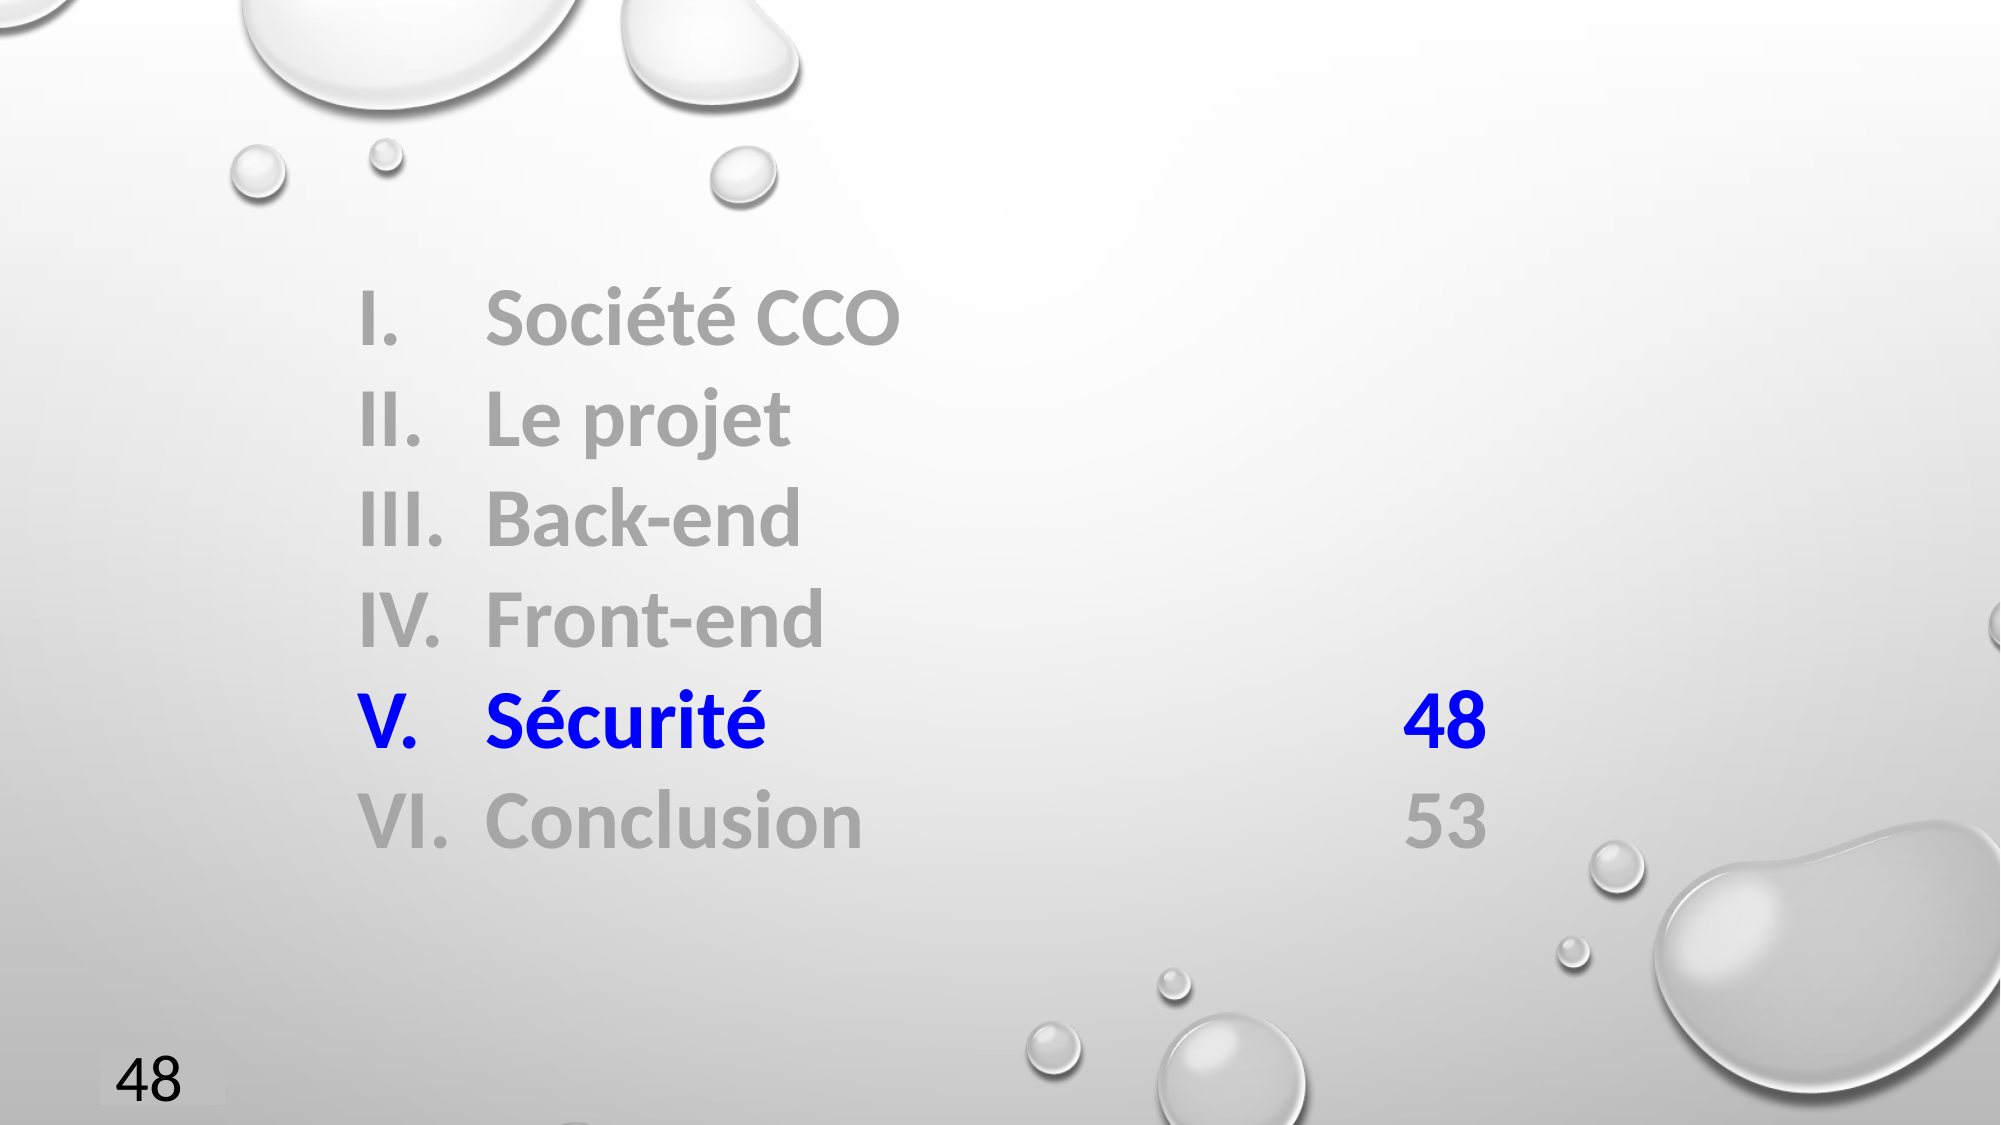

Société CCO
Le projet
Back-end
Front-end
Sécurité
Conclusion

48
53
48